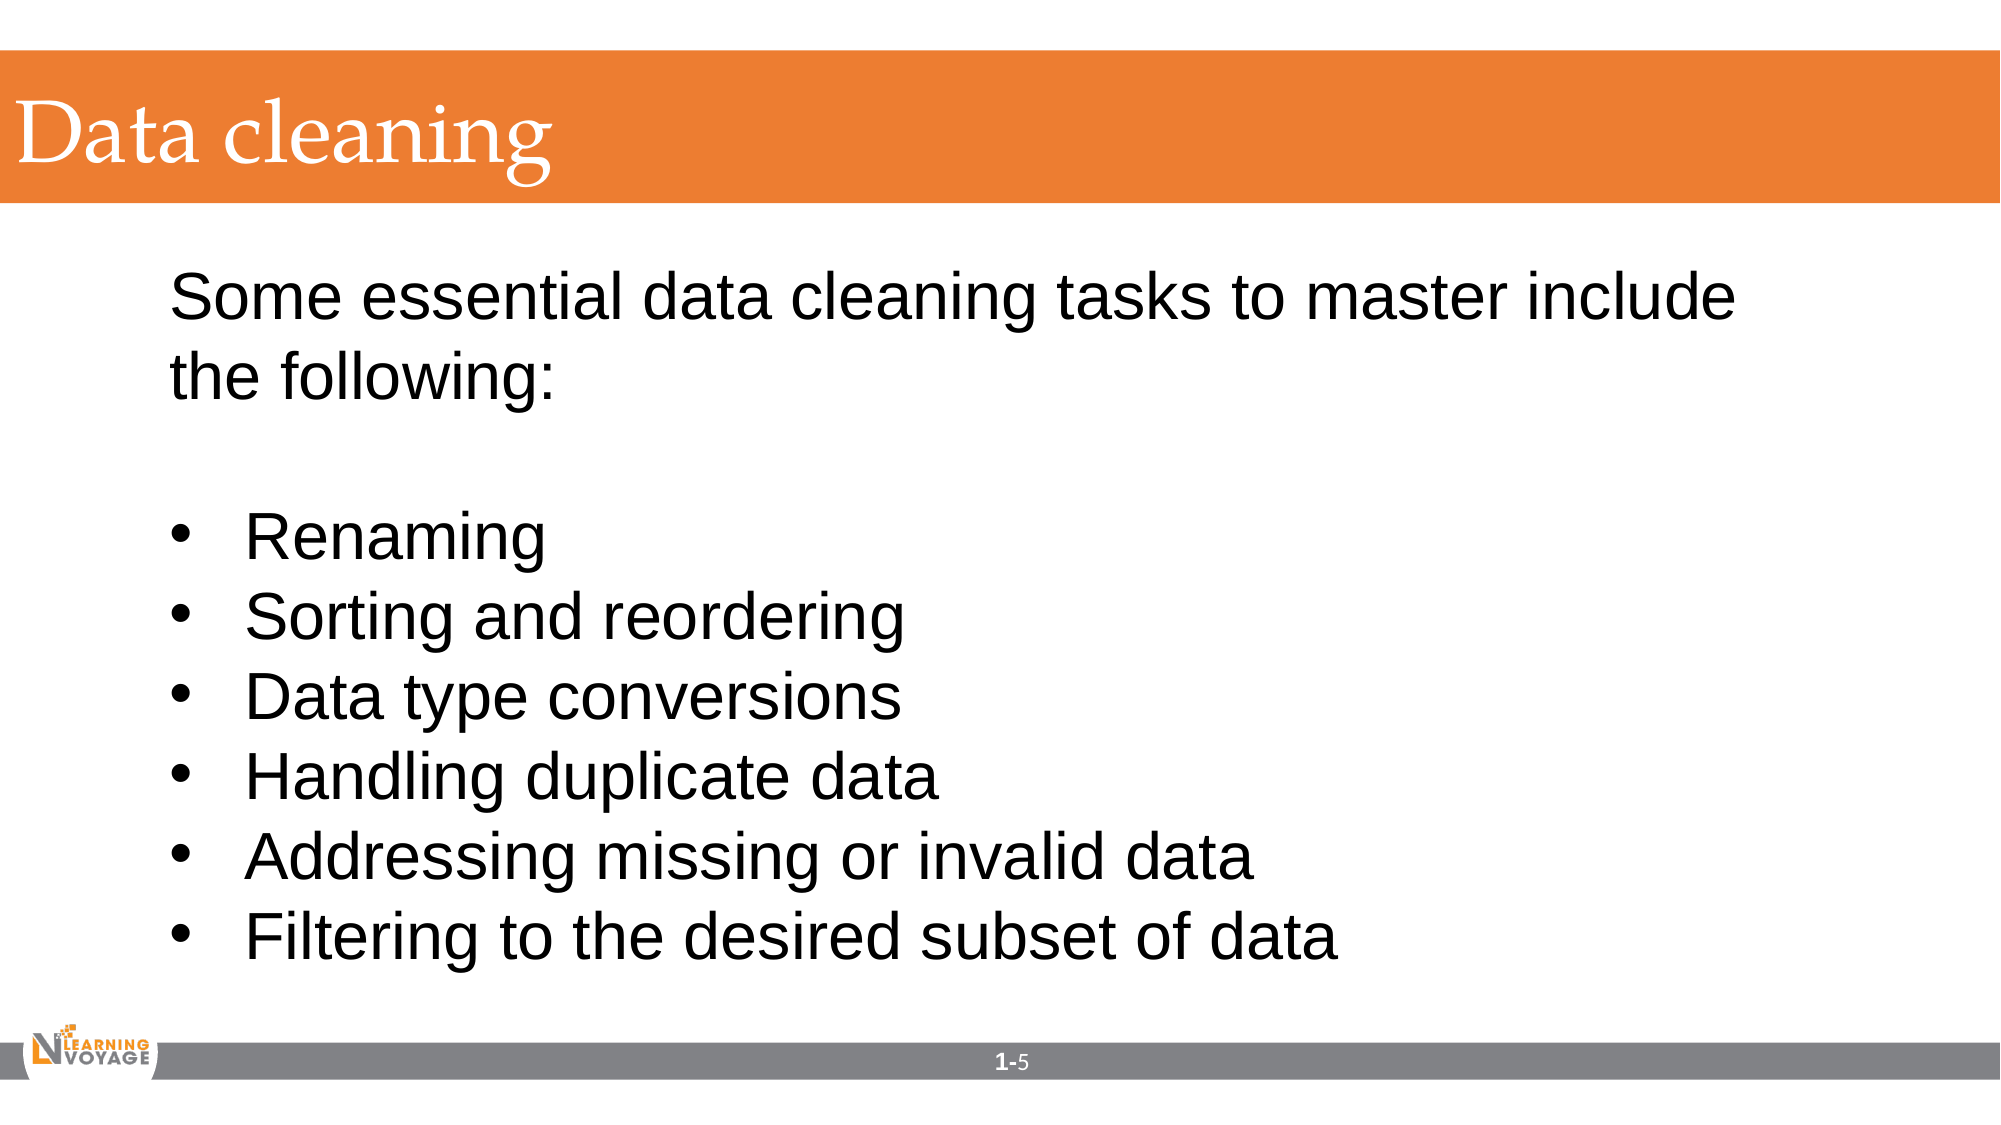

Data cleaning
Some essential data cleaning tasks to master include the following:

Renaming
Sorting and reordering
Data type conversions
Handling duplicate data
Addressing missing or invalid data
Filtering to the desired subset of data
1-5